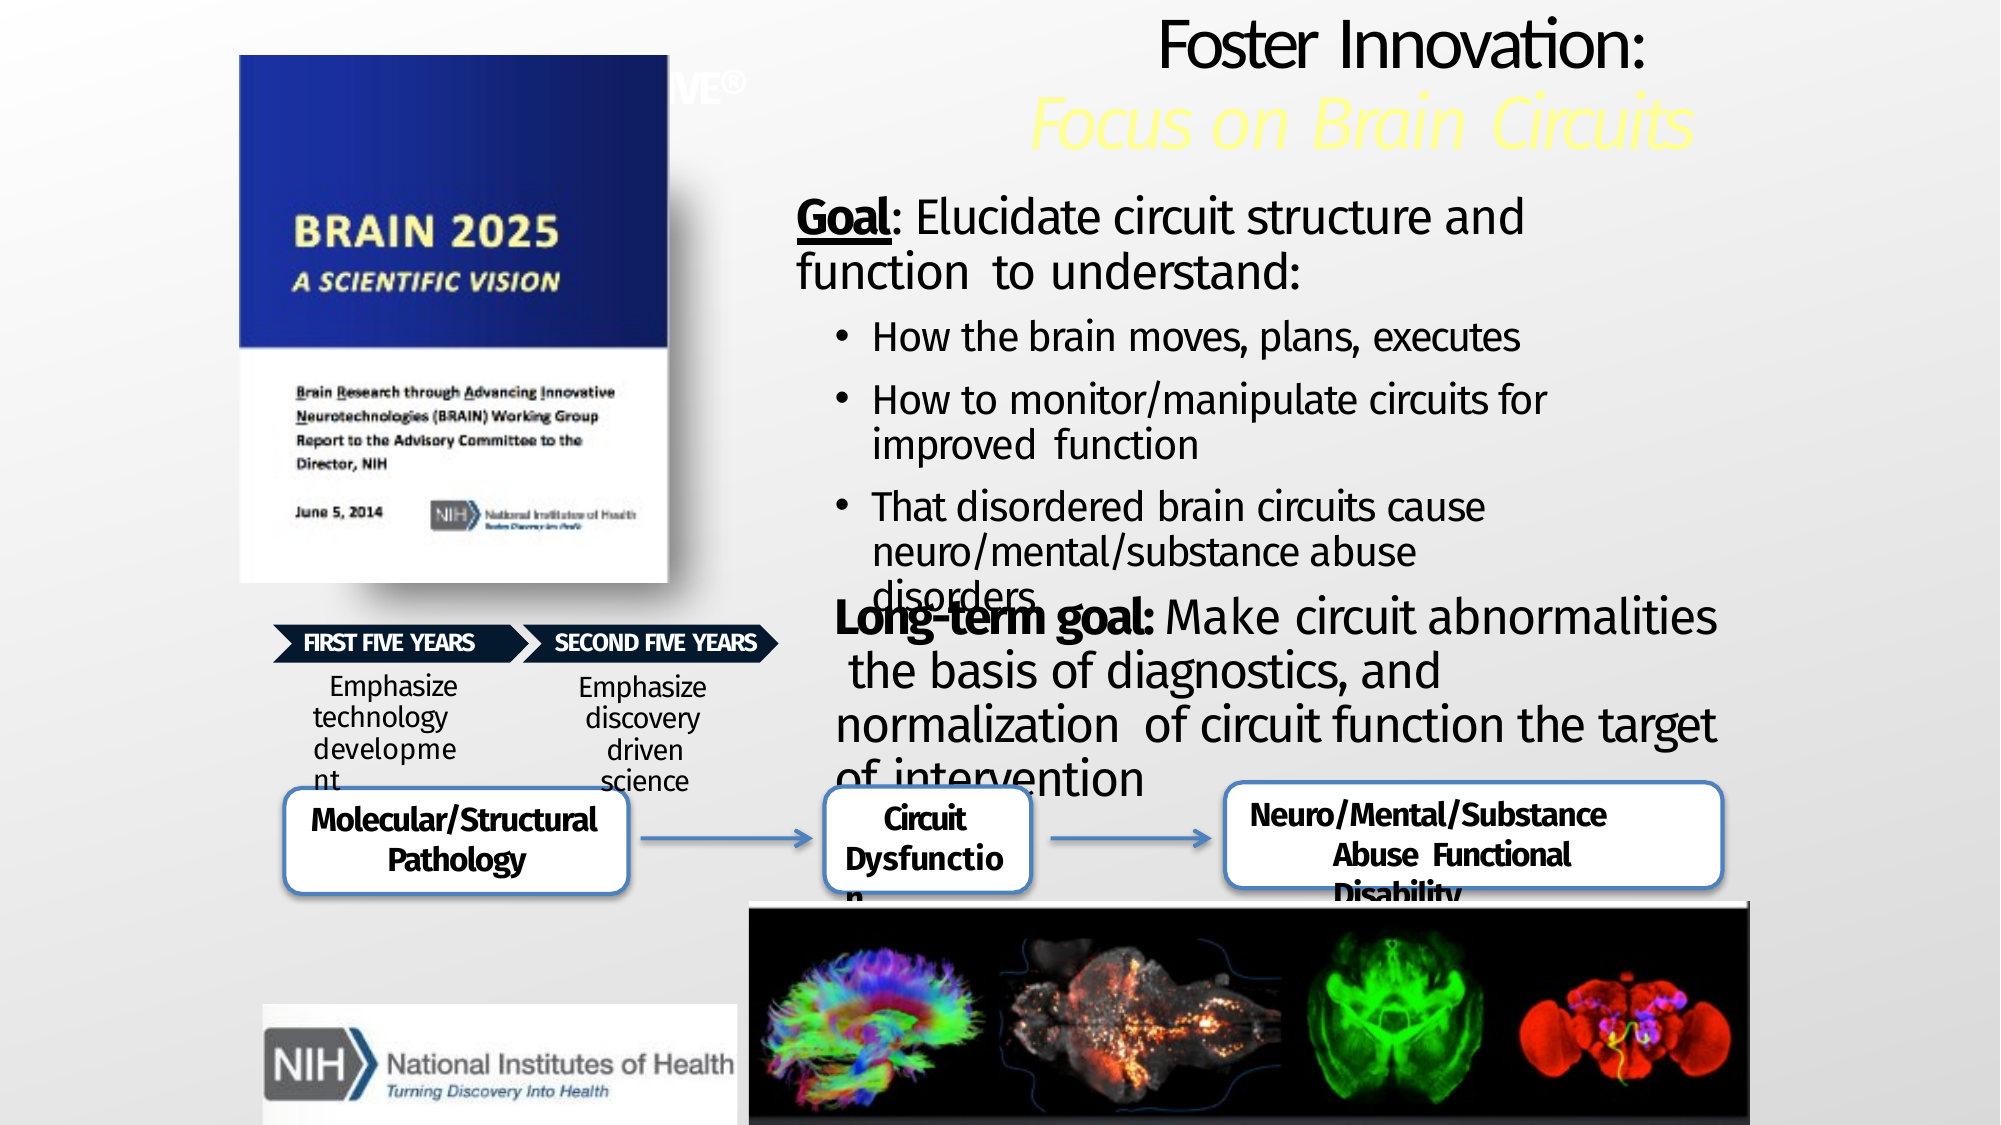

# Foster Innovation:
Focus on Brain Circuits

THE BRAIN INITIATIVE®

Goal: Elucidate circuit structure and function  to understand:
How the brain moves, plans, executes
How to monitor/manipulate circuits for improved  function
That disordered brain circuits cause  neuro/mental/substance abuse disorders
Long-term goal: Make circuit abnormalities  the basis of diagnostics, and normalization  of circuit function the target of intervention
SECOND FIVE YEARS
Emphasize  discovery  driven science
FIRST FIVE YEARS
Emphasize  technology  development

Neuro/Mental/Substance Abuse  Functional Disability
Circuit  Dysfunction
Molecular/Structural  Pathology